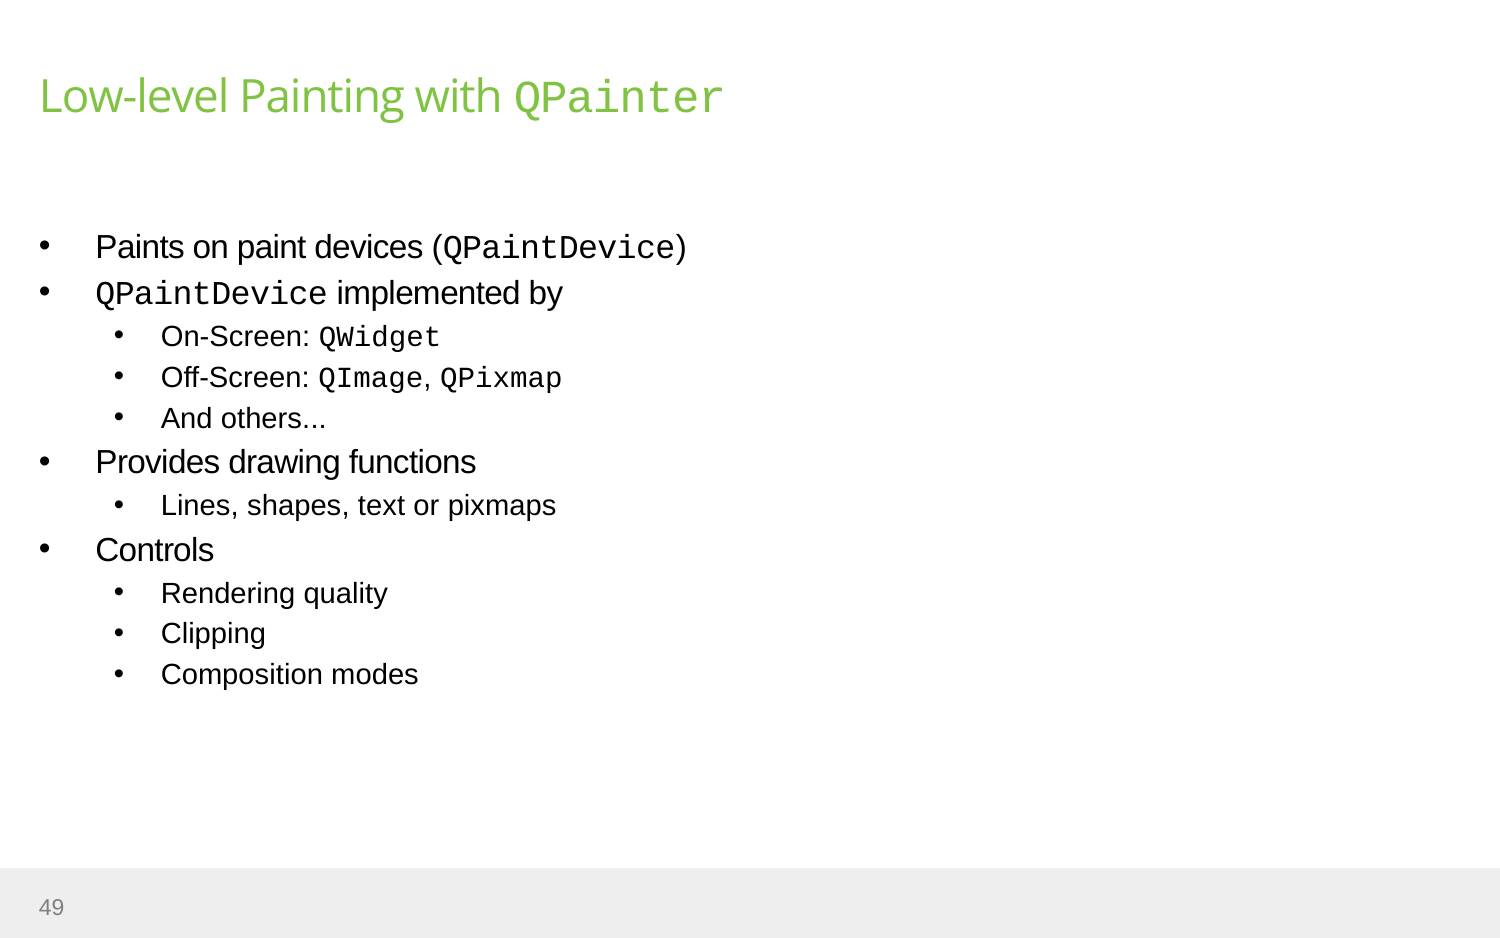

# Low-level Painting with QPainter
Paints on paint devices (QPaintDevice)
QPaintDevice implemented by
On-Screen: QWidget
Off-Screen: QImage, QPixmap
And others...
Provides drawing functions
Lines, shapes, text or pixmaps
Controls
Rendering quality
Clipping
Composition modes
49